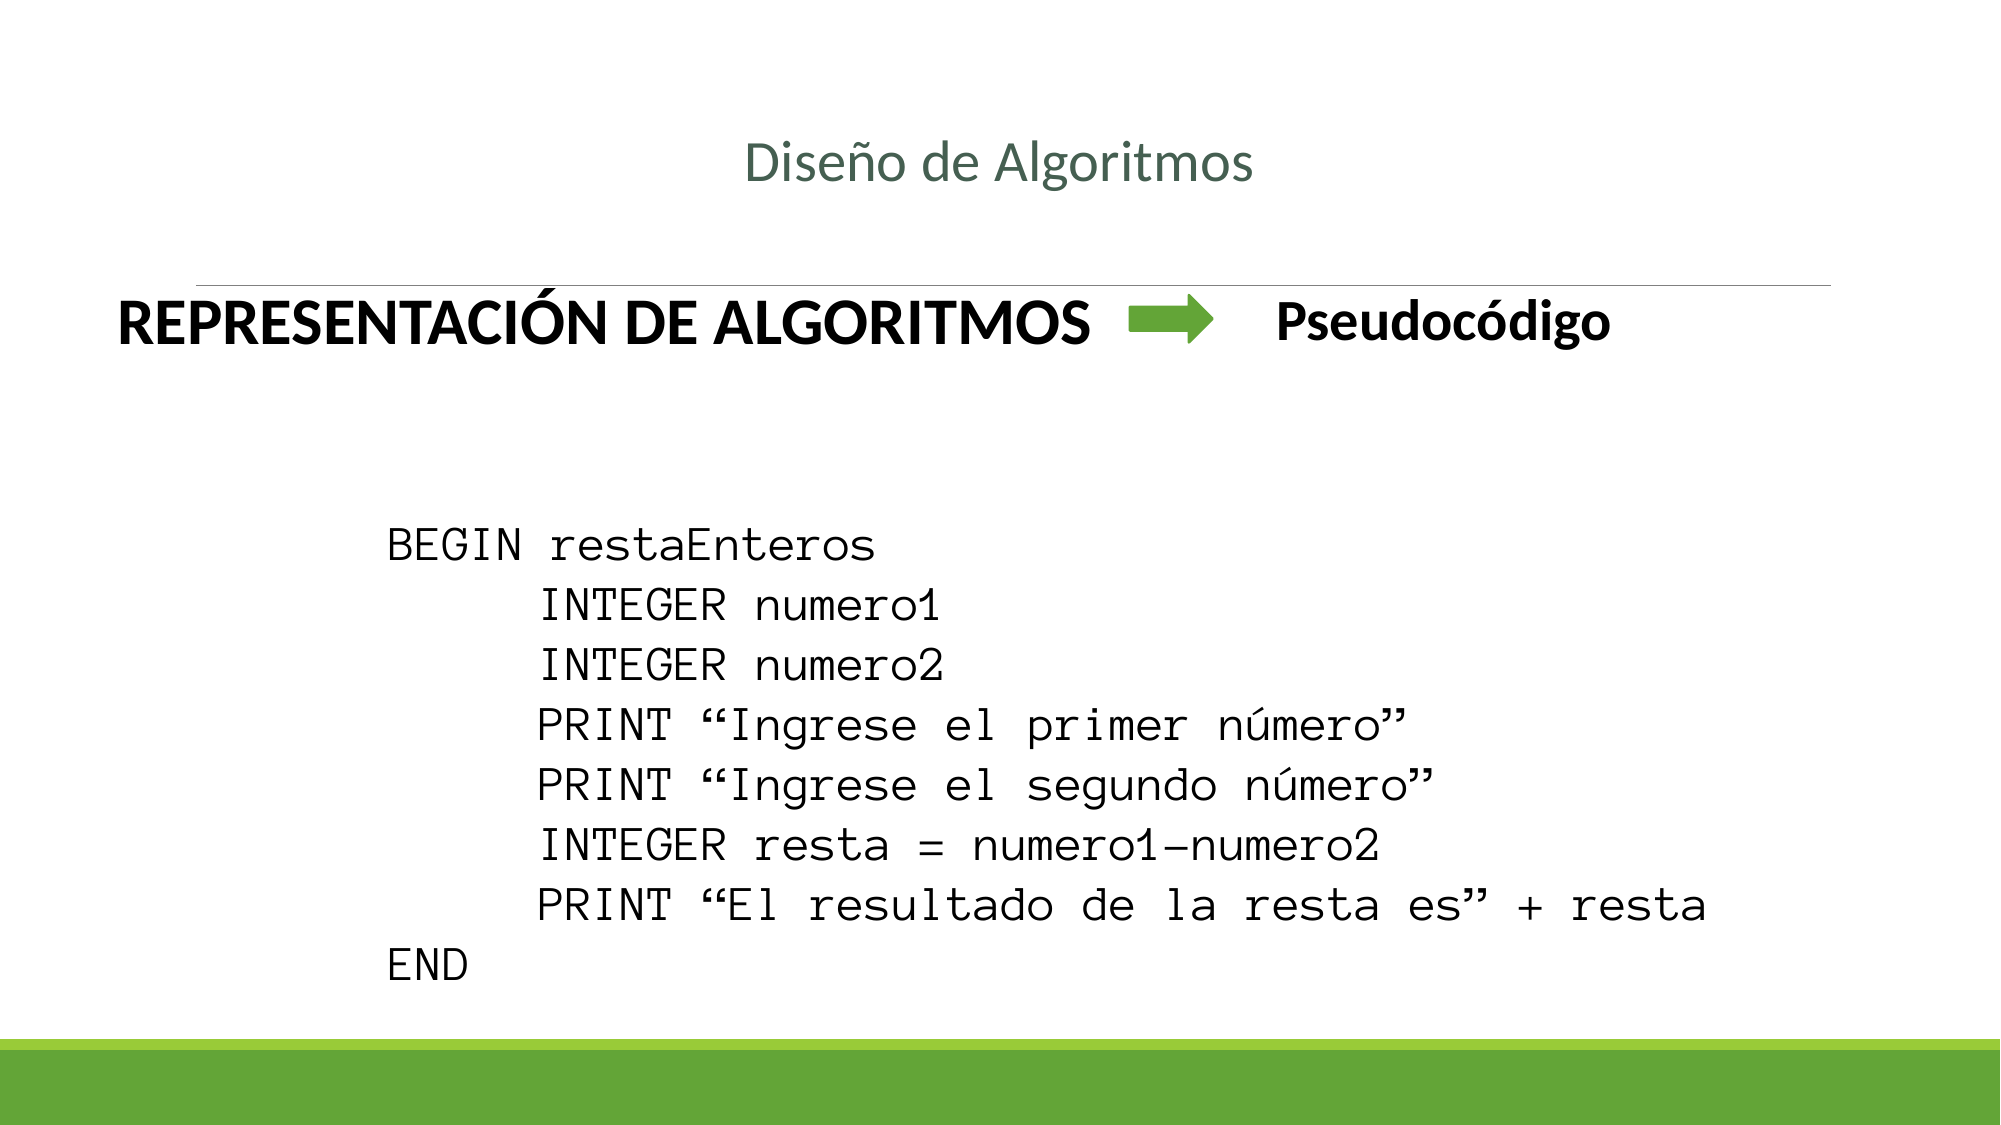

Diseño de Algoritmos
REPRESENTACIÓN DE ALGORITMOS
Pseudocódigo

BEGIN restaEnteros
	INTEGER numero1
	INTEGER numero2
	PRINT “Ingrese el primer número”
	PRINT “Ingrese el segundo número”
	INTEGER resta = numero1-numero2
	PRINT “El resultado de la resta es” + resta
END